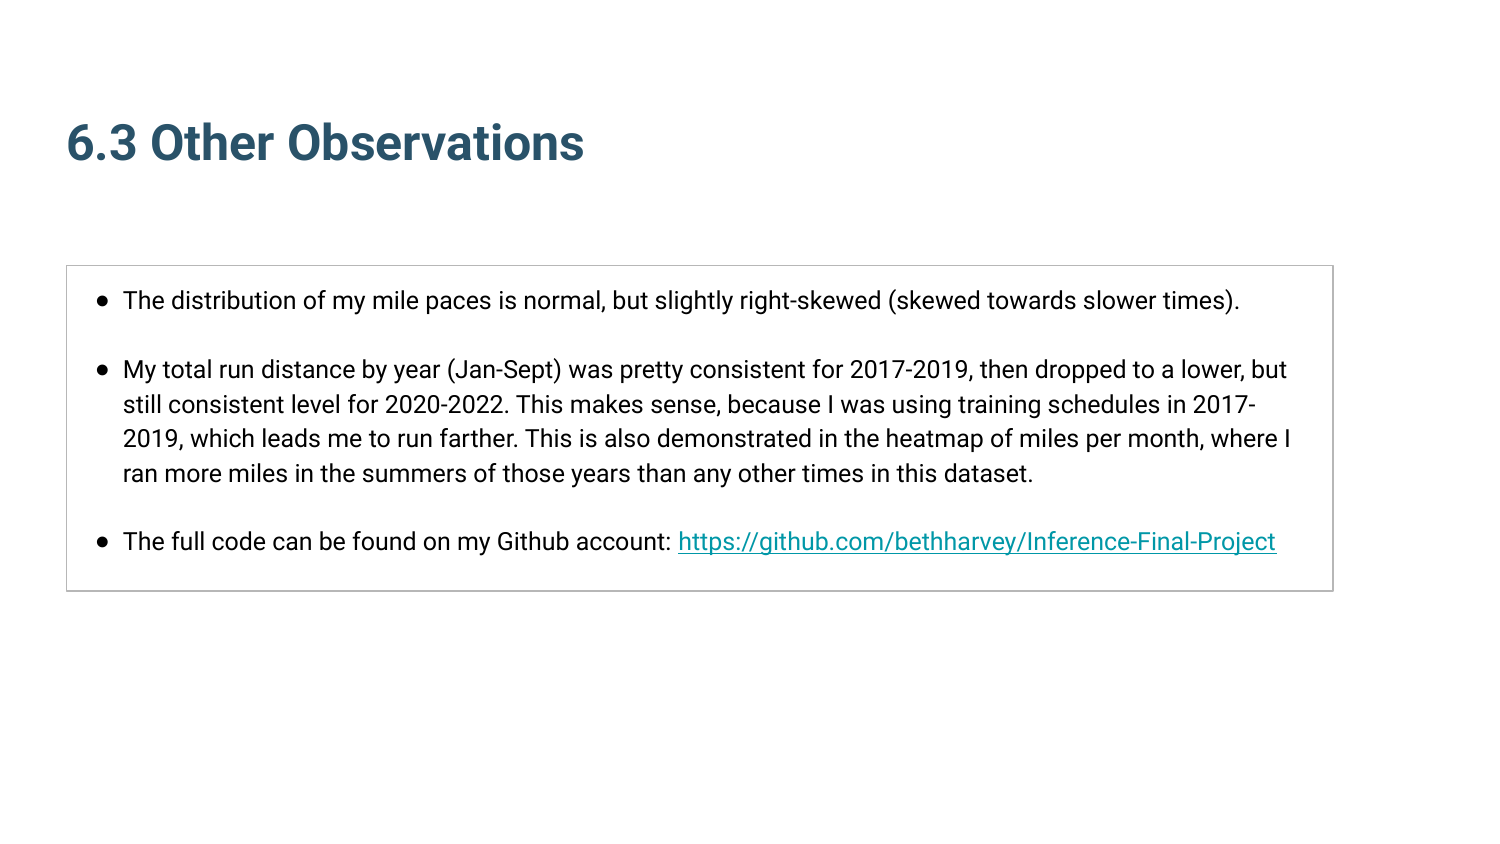

6.3 Other Observations
The distribution of my mile paces is normal, but slightly right-skewed (skewed towards slower times).

My total run distance by year (Jan-Sept) was pretty consistent for 2017-2019, then dropped to a lower, but still consistent level for 2020-2022. This makes sense, because I was using training schedules in 2017-2019, which leads me to run farther. This is also demonstrated in the heatmap of miles per month, where I ran more miles in the summers of those years than any other times in this dataset.

The full code can be found on my Github account: https://github.com/bethharvey/Inference-Final-Project